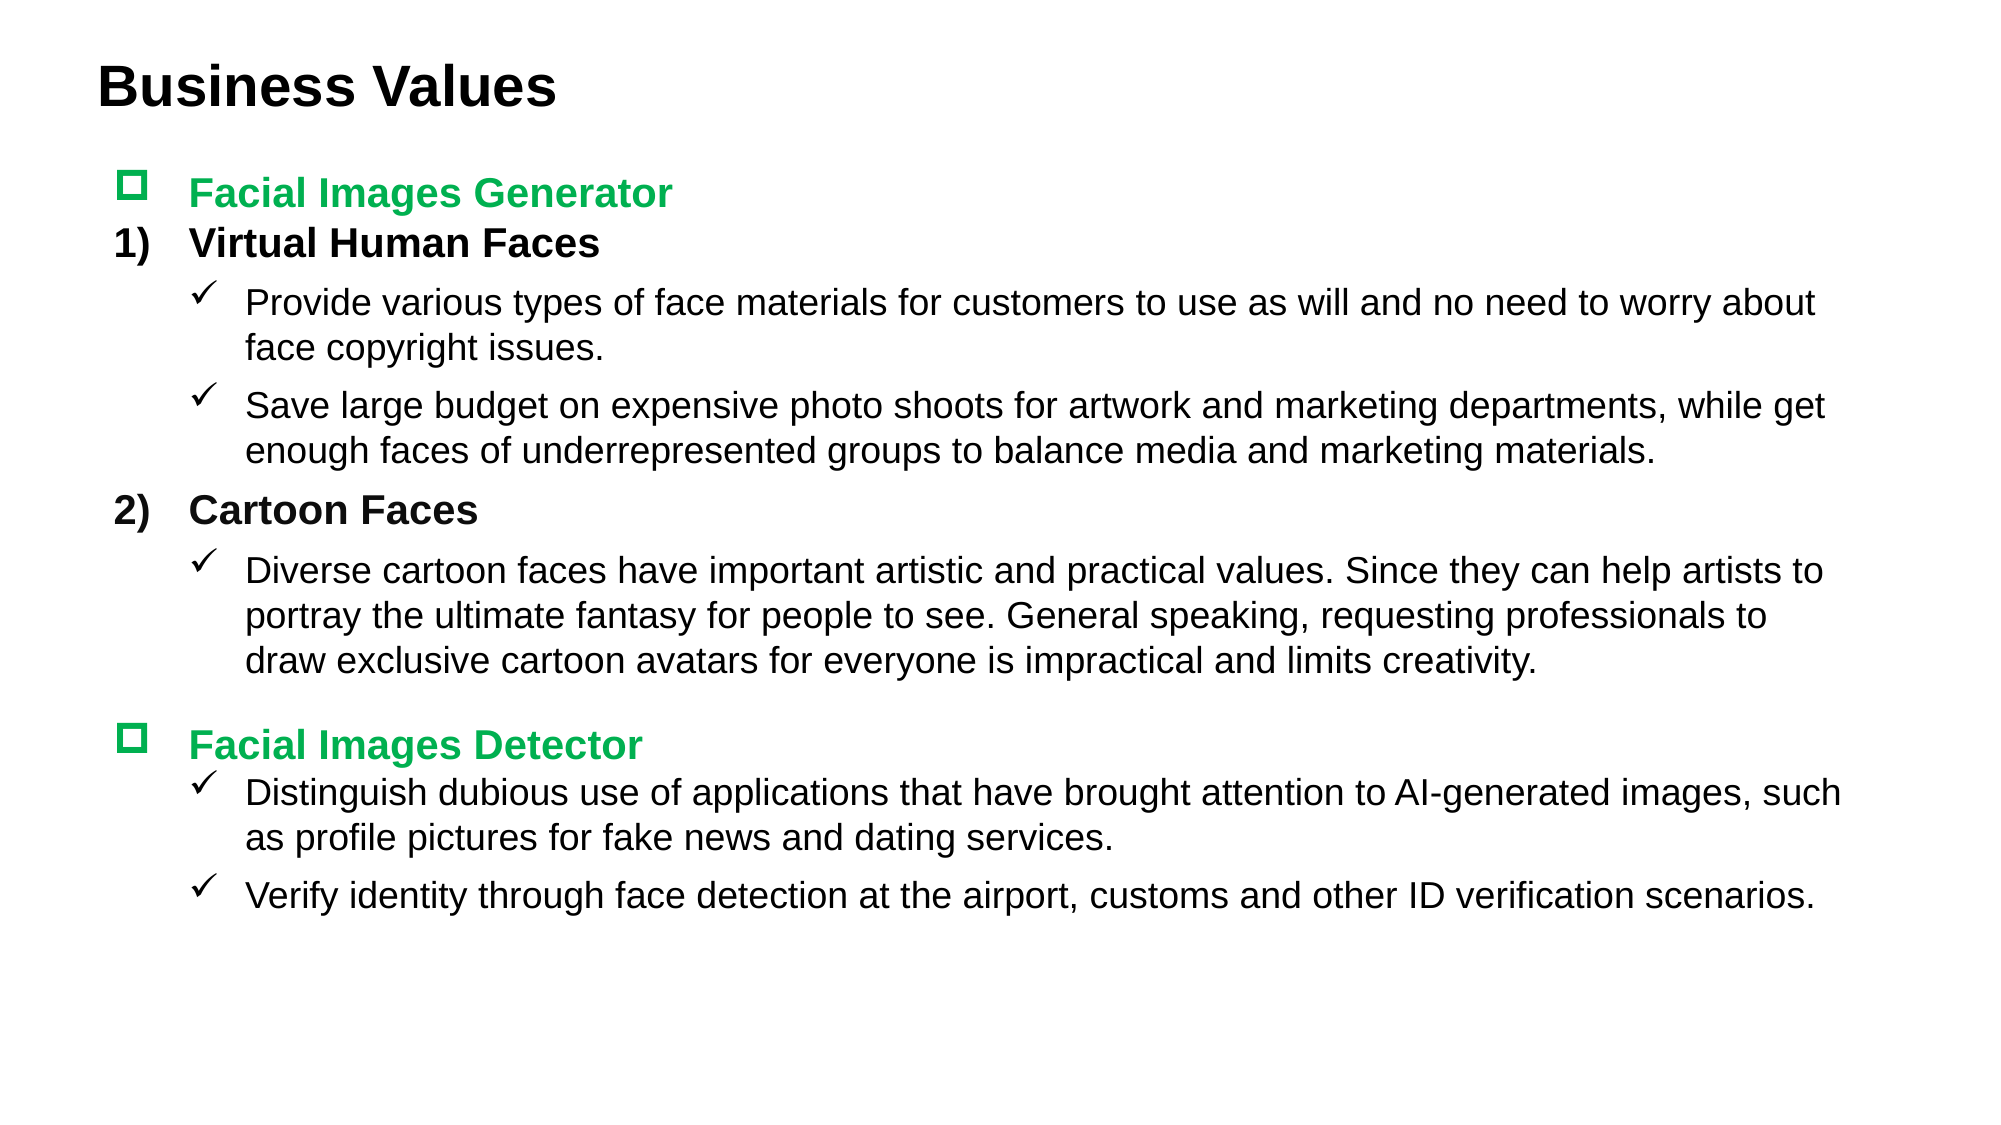

Business Values
Facial Images Generator
Virtual Human Faces
Provide various types of face materials for customers to use as will and no need to worry about face copyright issues.
Save large budget on expensive photo shoots for artwork and marketing departments, while get enough faces of underrepresented groups to balance media and marketing materials.
Cartoon Faces
Diverse cartoon faces have important artistic and practical values. Since they can help artists to portray the ultimate fantasy for people to see. General speaking, requesting professionals to draw exclusive cartoon avatars for everyone is impractical and limits creativity.
Facial Images Detector
Distinguish dubious use of applications that have brought attention to AI-generated images, such as profile pictures for fake news and dating services.
Verify identity through face detection at the airport, customs and other ID verification scenarios.